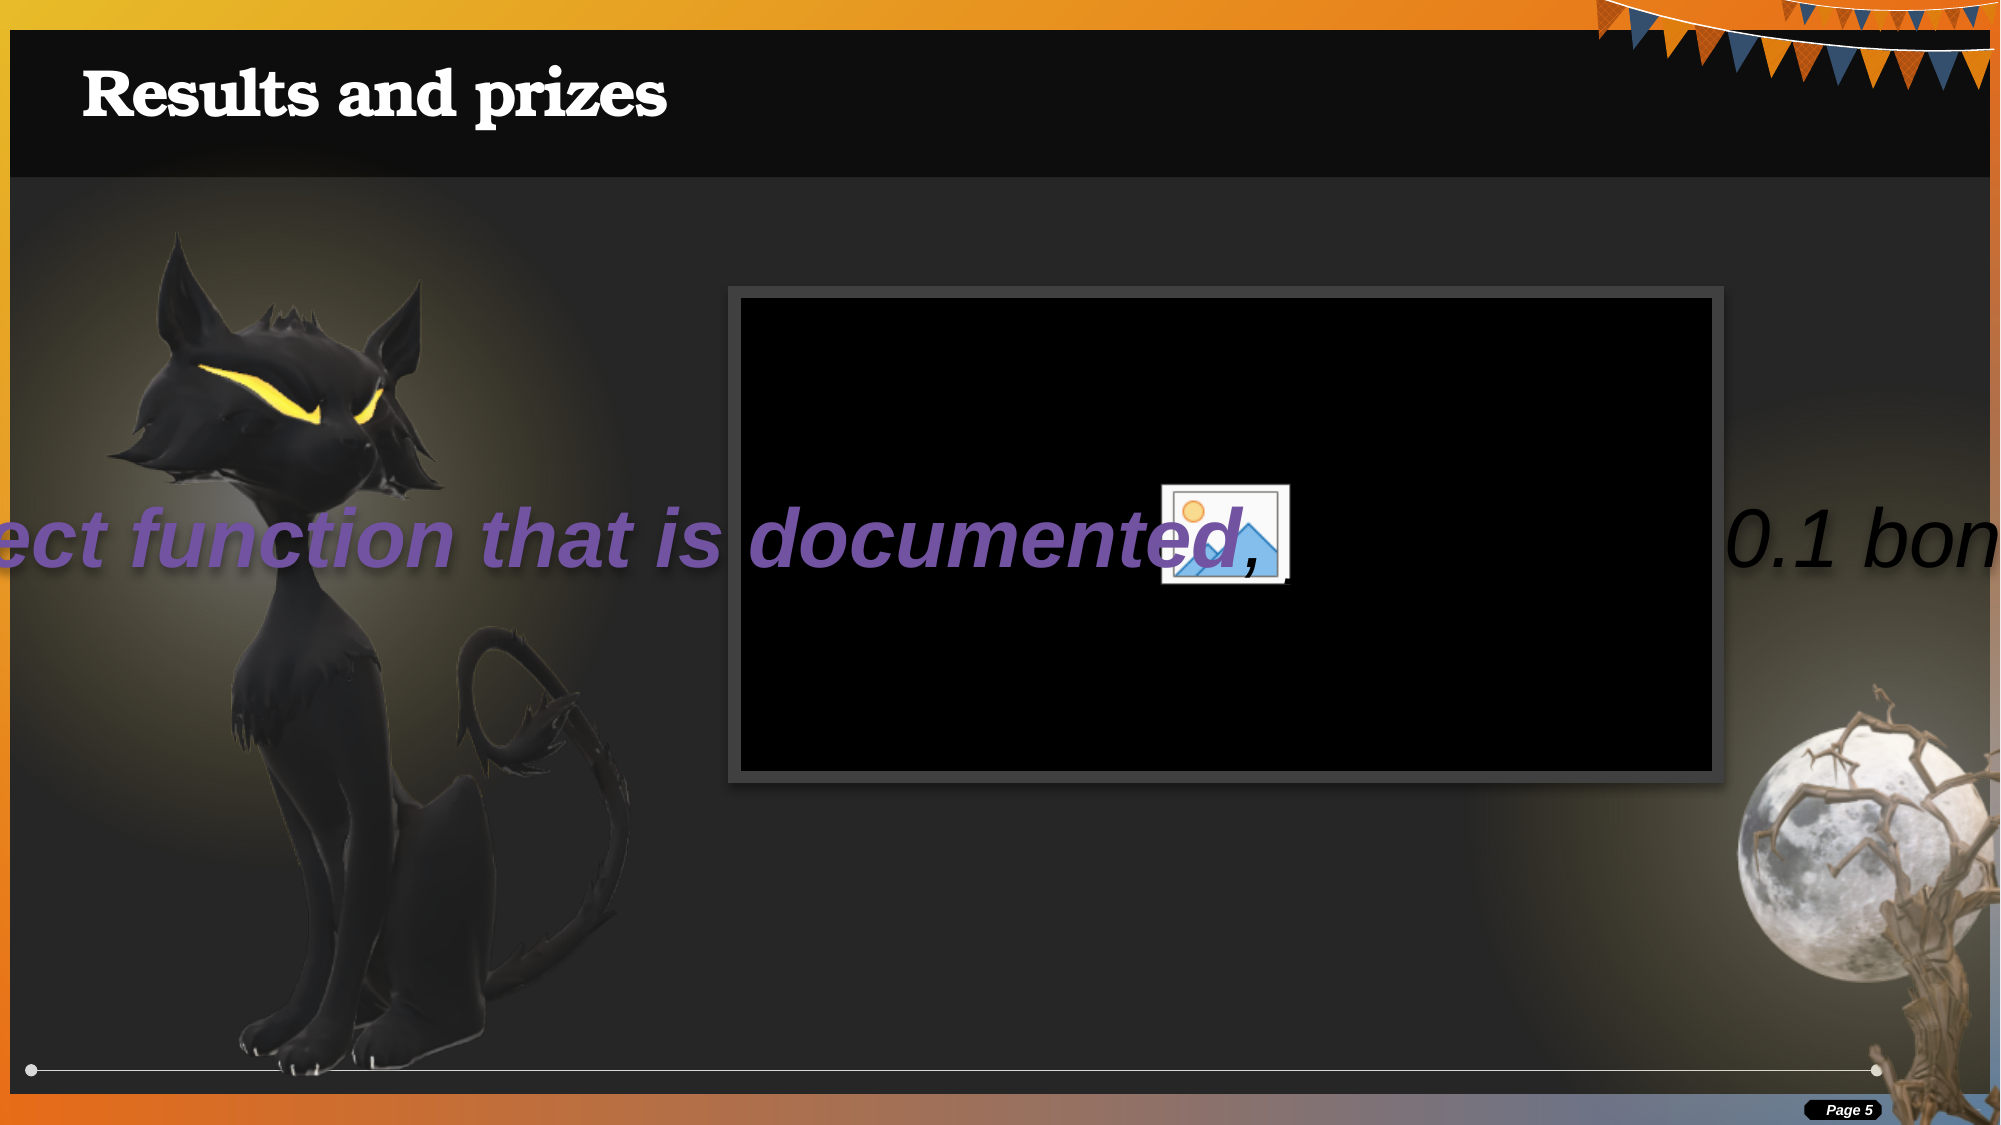

# Results and prizes
For each correct function that is documented, you will get 0.1 bonus points for the final mark
 Page 5